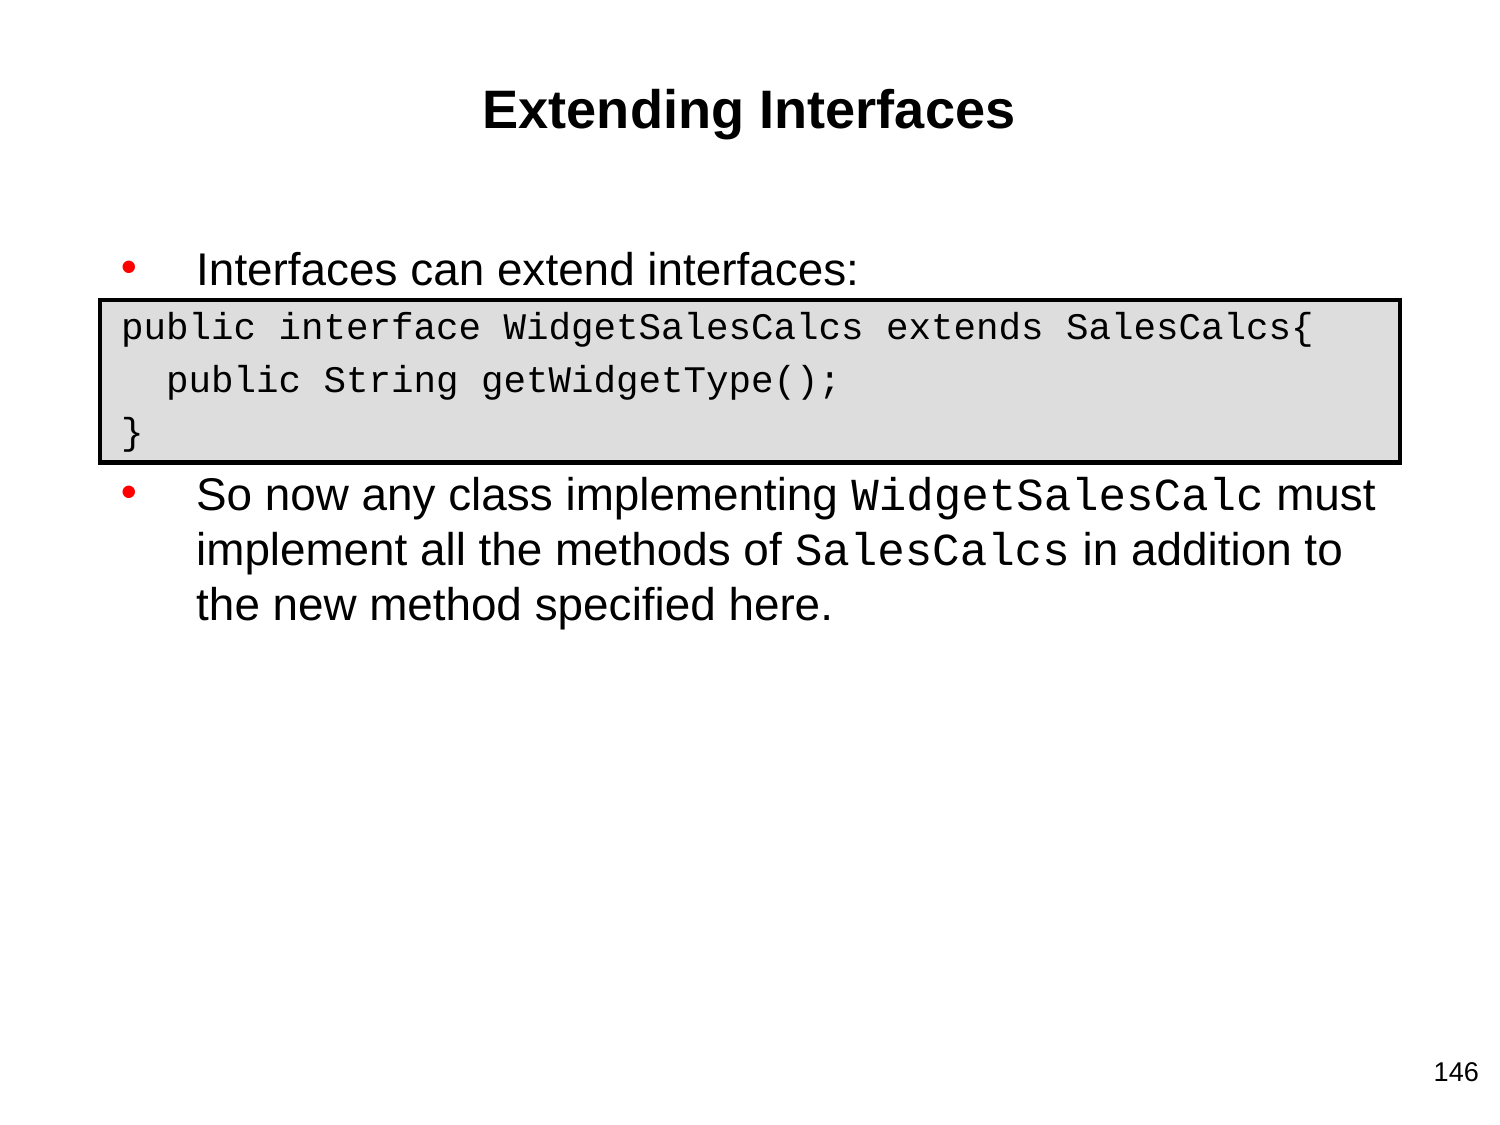

# Extending Interfaces
Interfaces can extend interfaces:
public interface WidgetSalesCalcs extends SalesCalcs{
  public String getWidgetType();
}
So now any class implementing WidgetSalesCalc must implement all the methods of SalesCalcs in addition to the new method specified here.

146